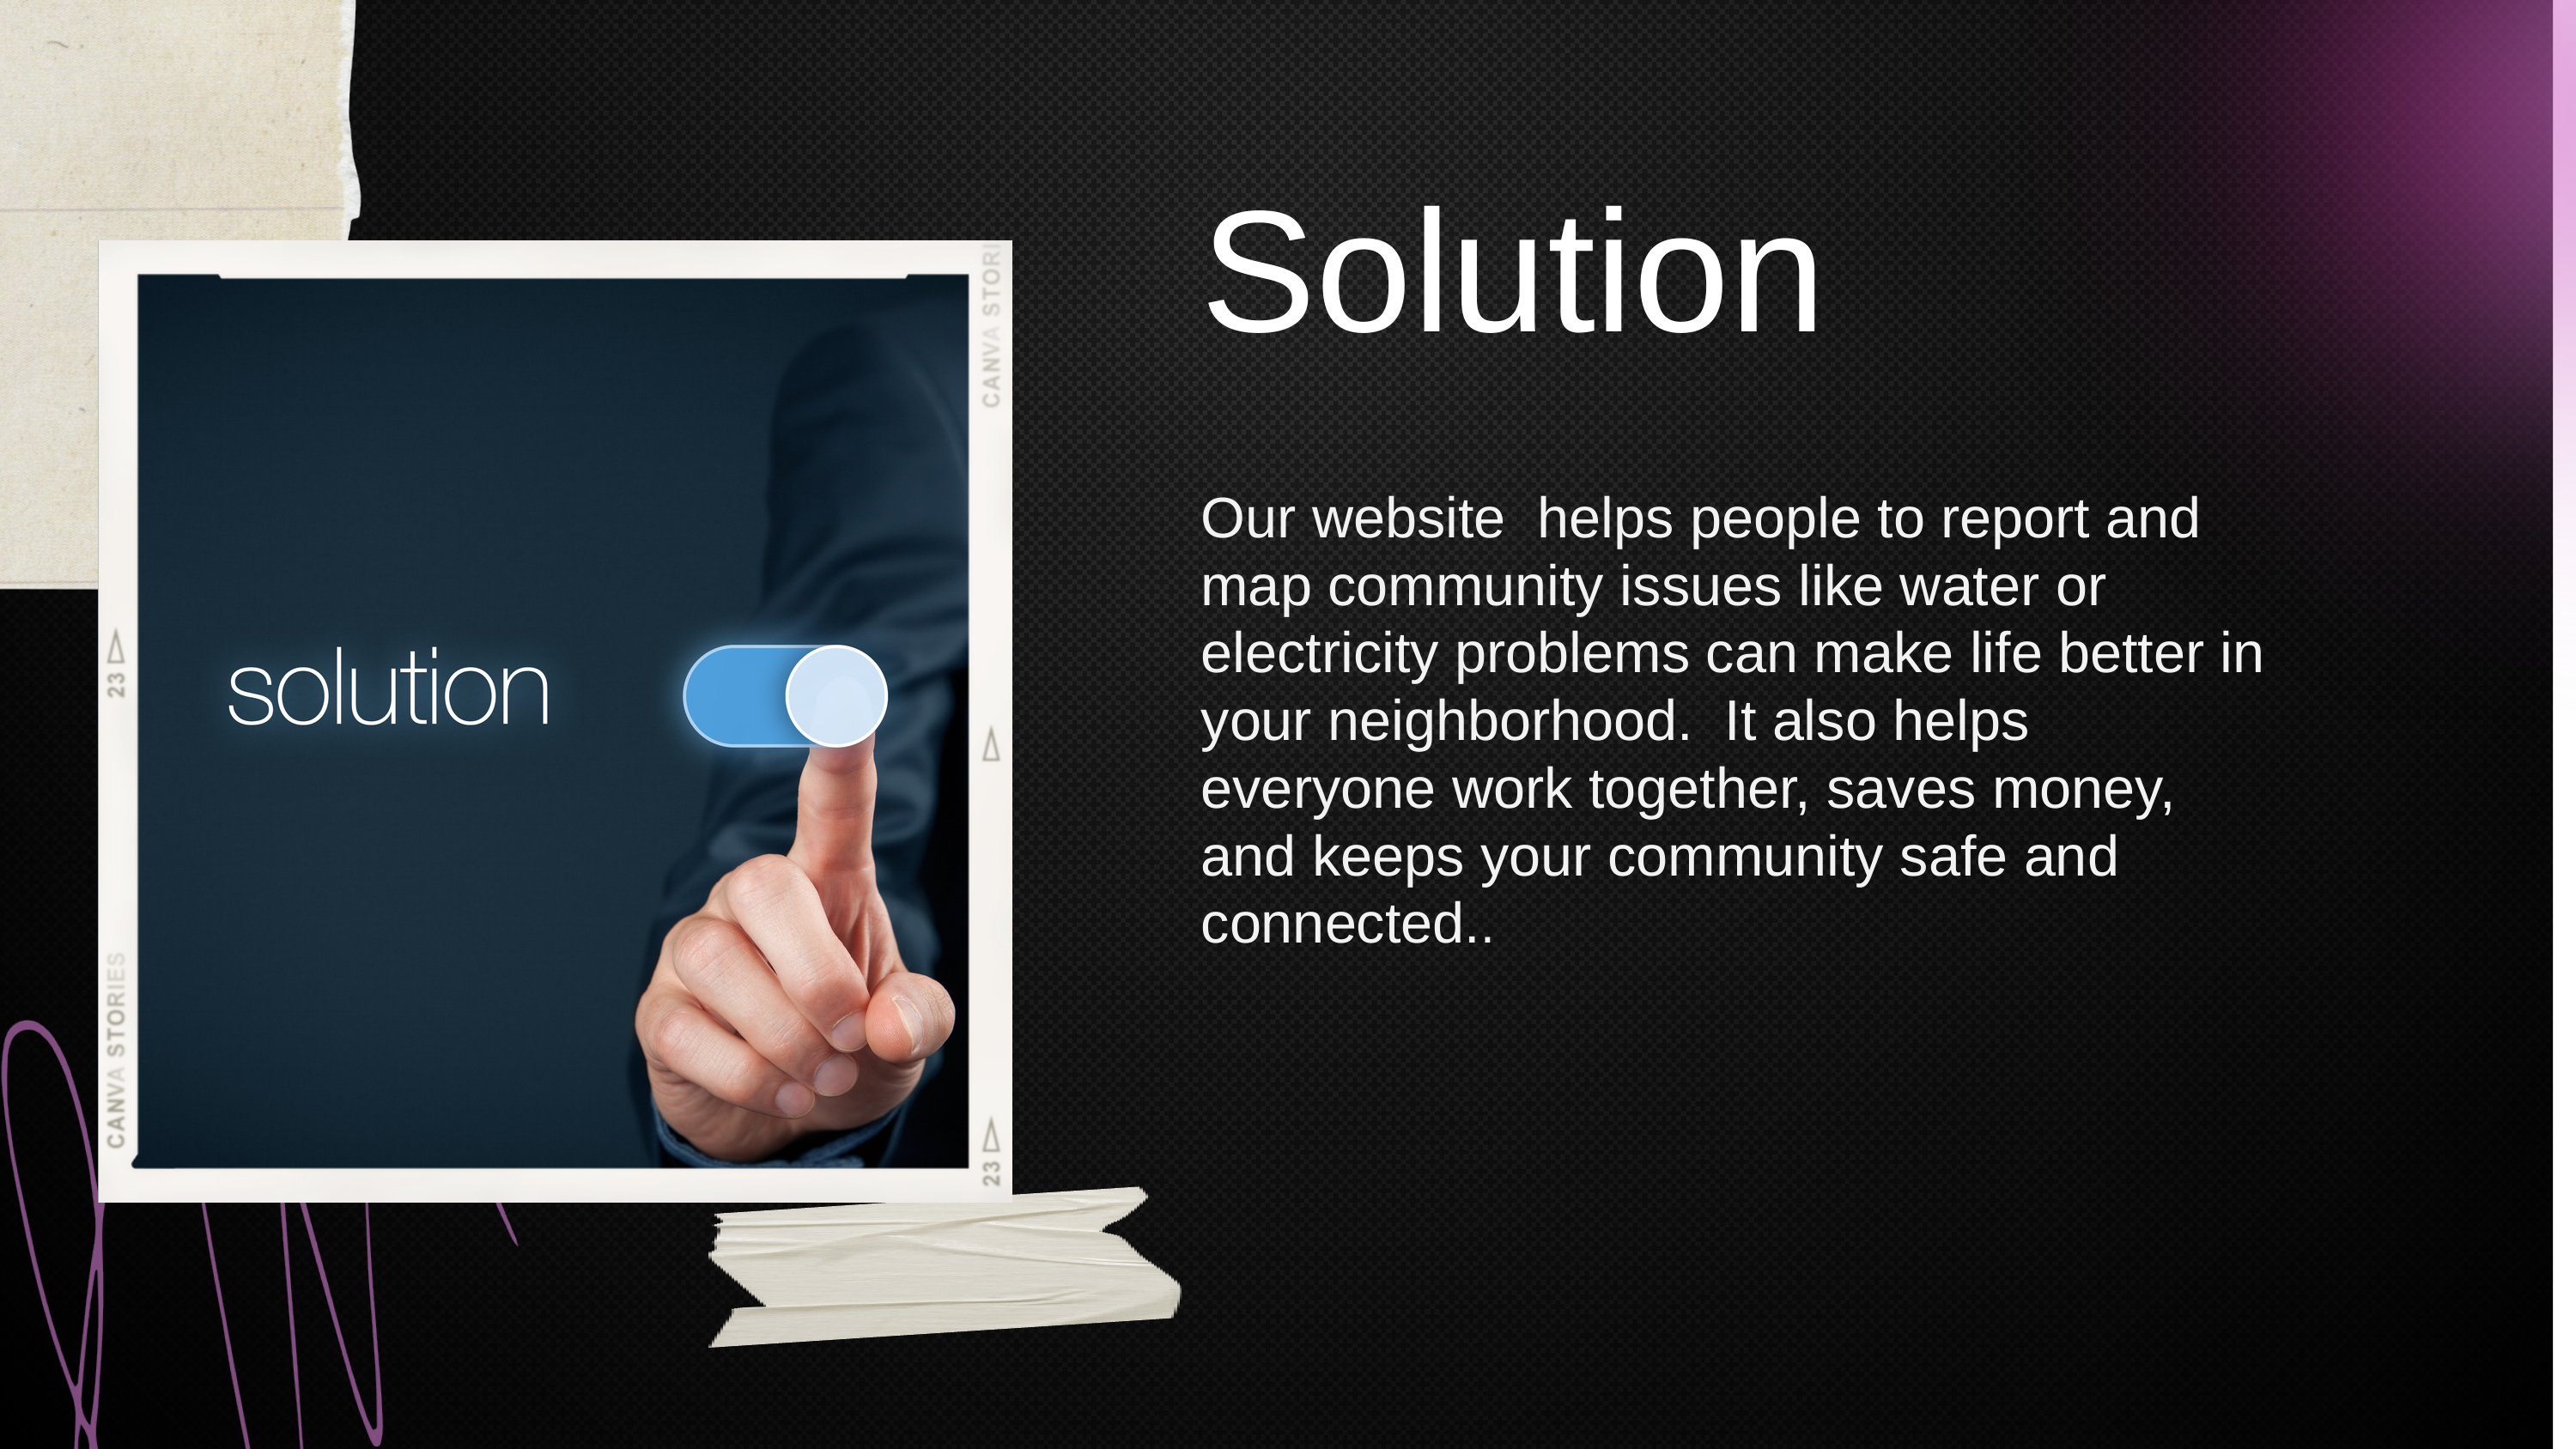

Solution
Our website  helps people to report and map community issues like water or electricity problems can make life better in your neighborhood.  It also helps everyone work together, saves money, and keeps your community safe and connected..